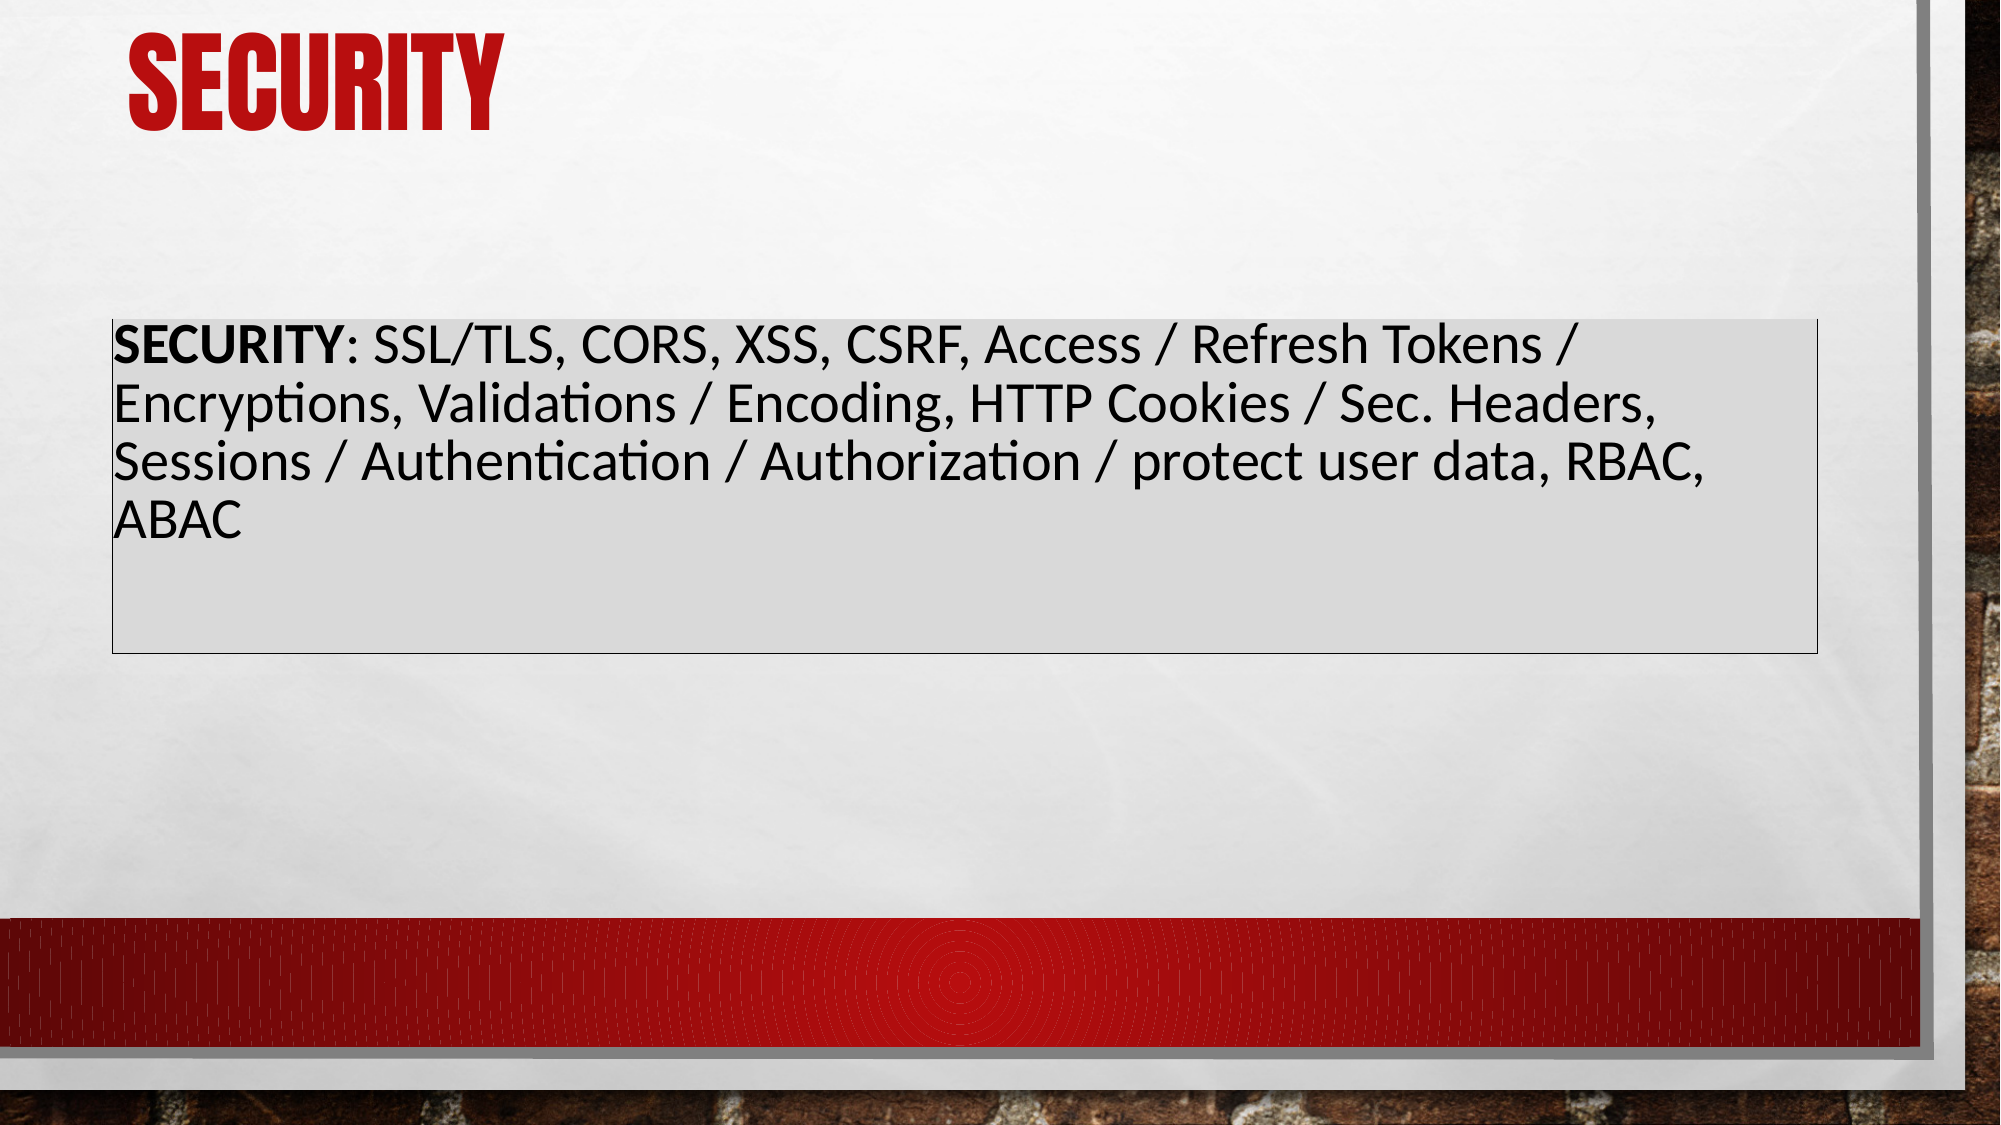

# Security
| SECURITY: SSL/TLS, CORS, XSS, CSRF, Access / Refresh Tokens / Encryptions, Validations / Encoding, HTTP Cookies / Sec. Headers, Sessions / Authentication / Authorization / protect user data, RBAC, ABAC |
| --- |